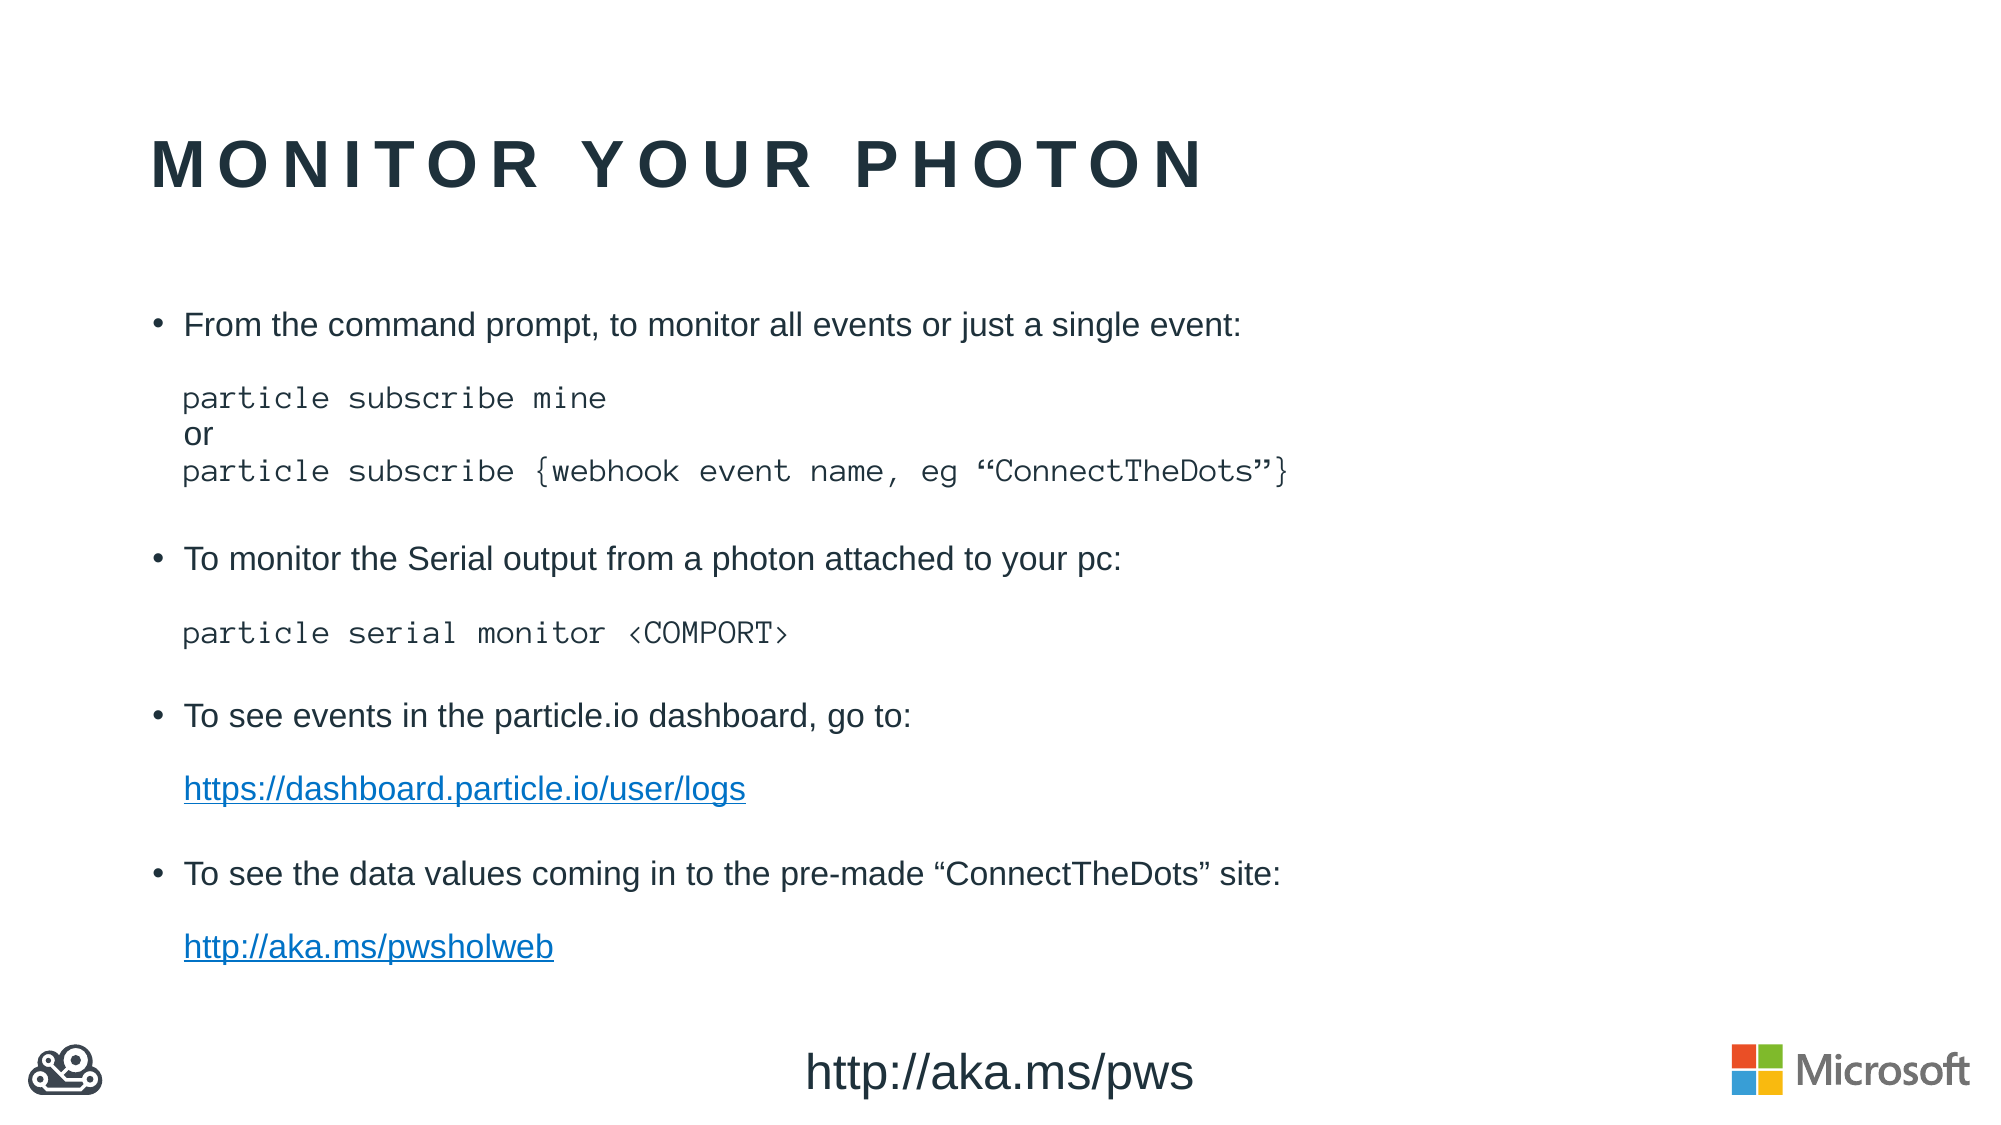

# Monitor your photon
From the command prompt, to monitor all events or just a single event:
particle subscribe mine
or
particle subscribe {webhook event name, eg “ConnectTheDots”}
To monitor the Serial output from a photon attached to your pc:
particle serial monitor <COMPORT>
To see events in the particle.io dashboard, go to:
https://dashboard.particle.io/user/logs
To see the data values coming in to the pre-made “ConnectTheDots” site:
http://aka.ms/pwsholweb